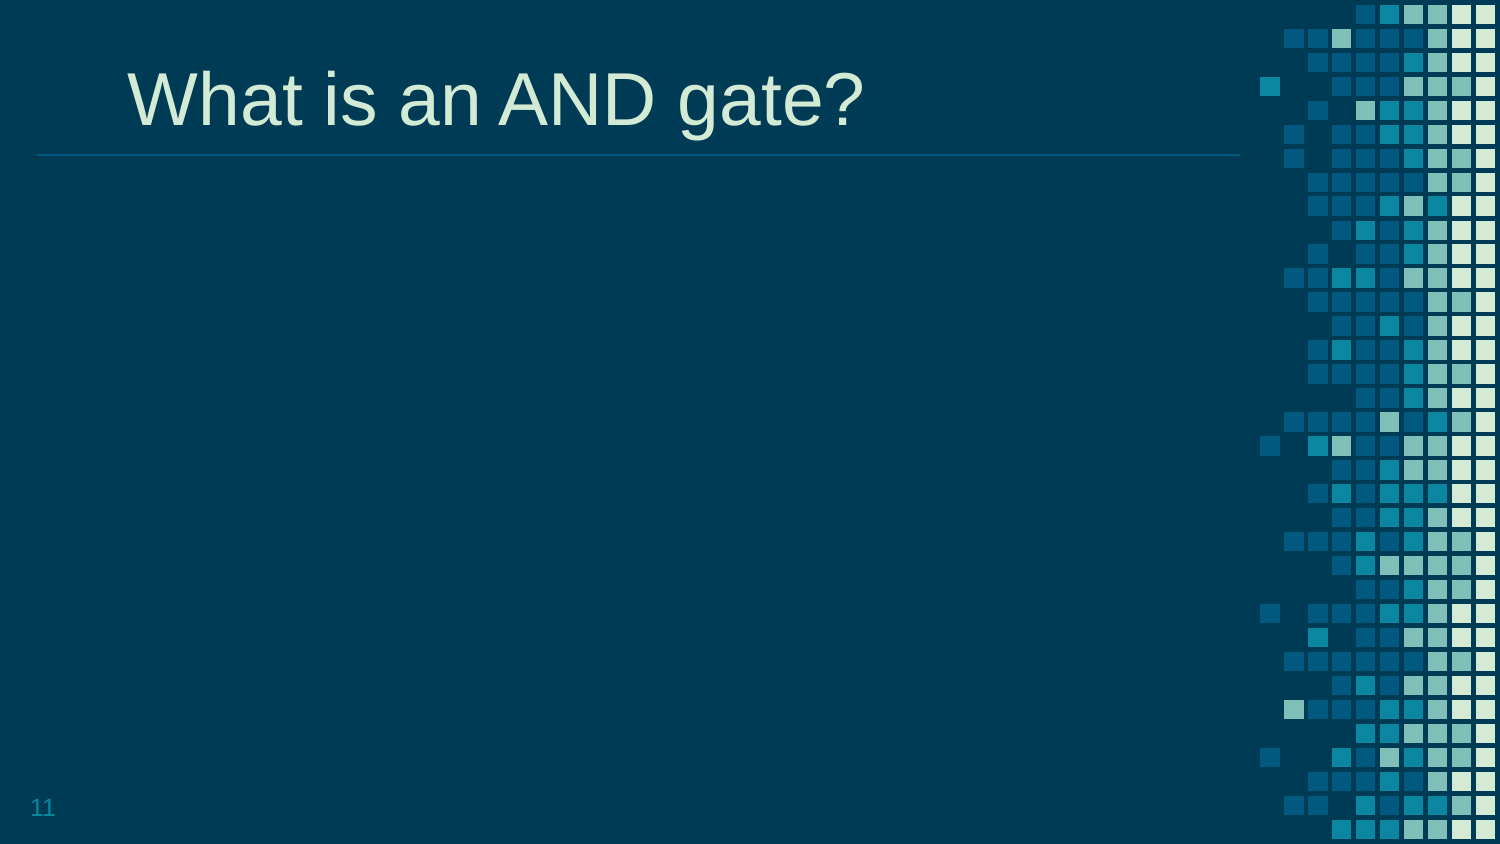

# What is an AND gate?

11